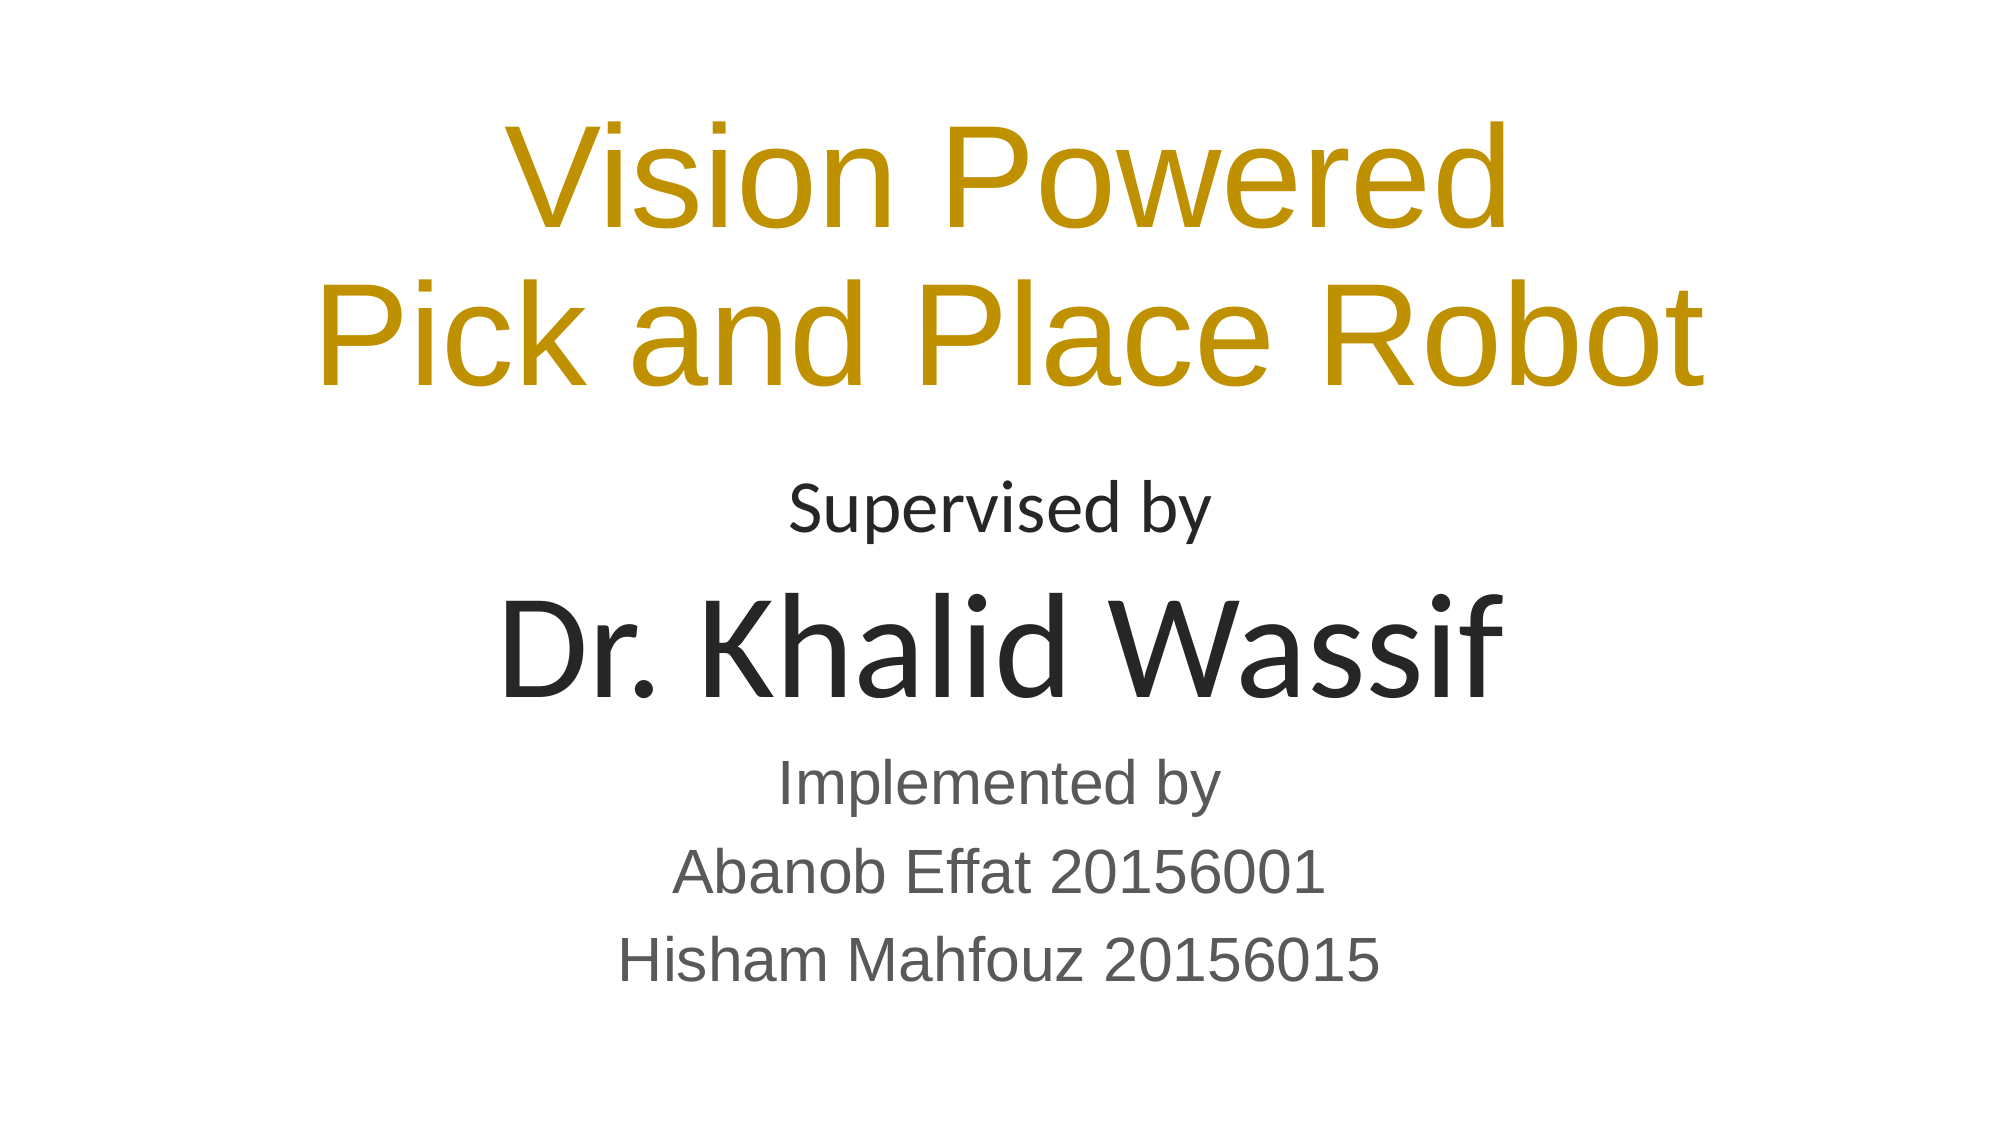

# Vision Powered
Pick and Place Robot
Supervised by
Dr. Khalid Wassif
Implemented by
Abanob Effat 20156001
Hisham Mahfouz 20156015